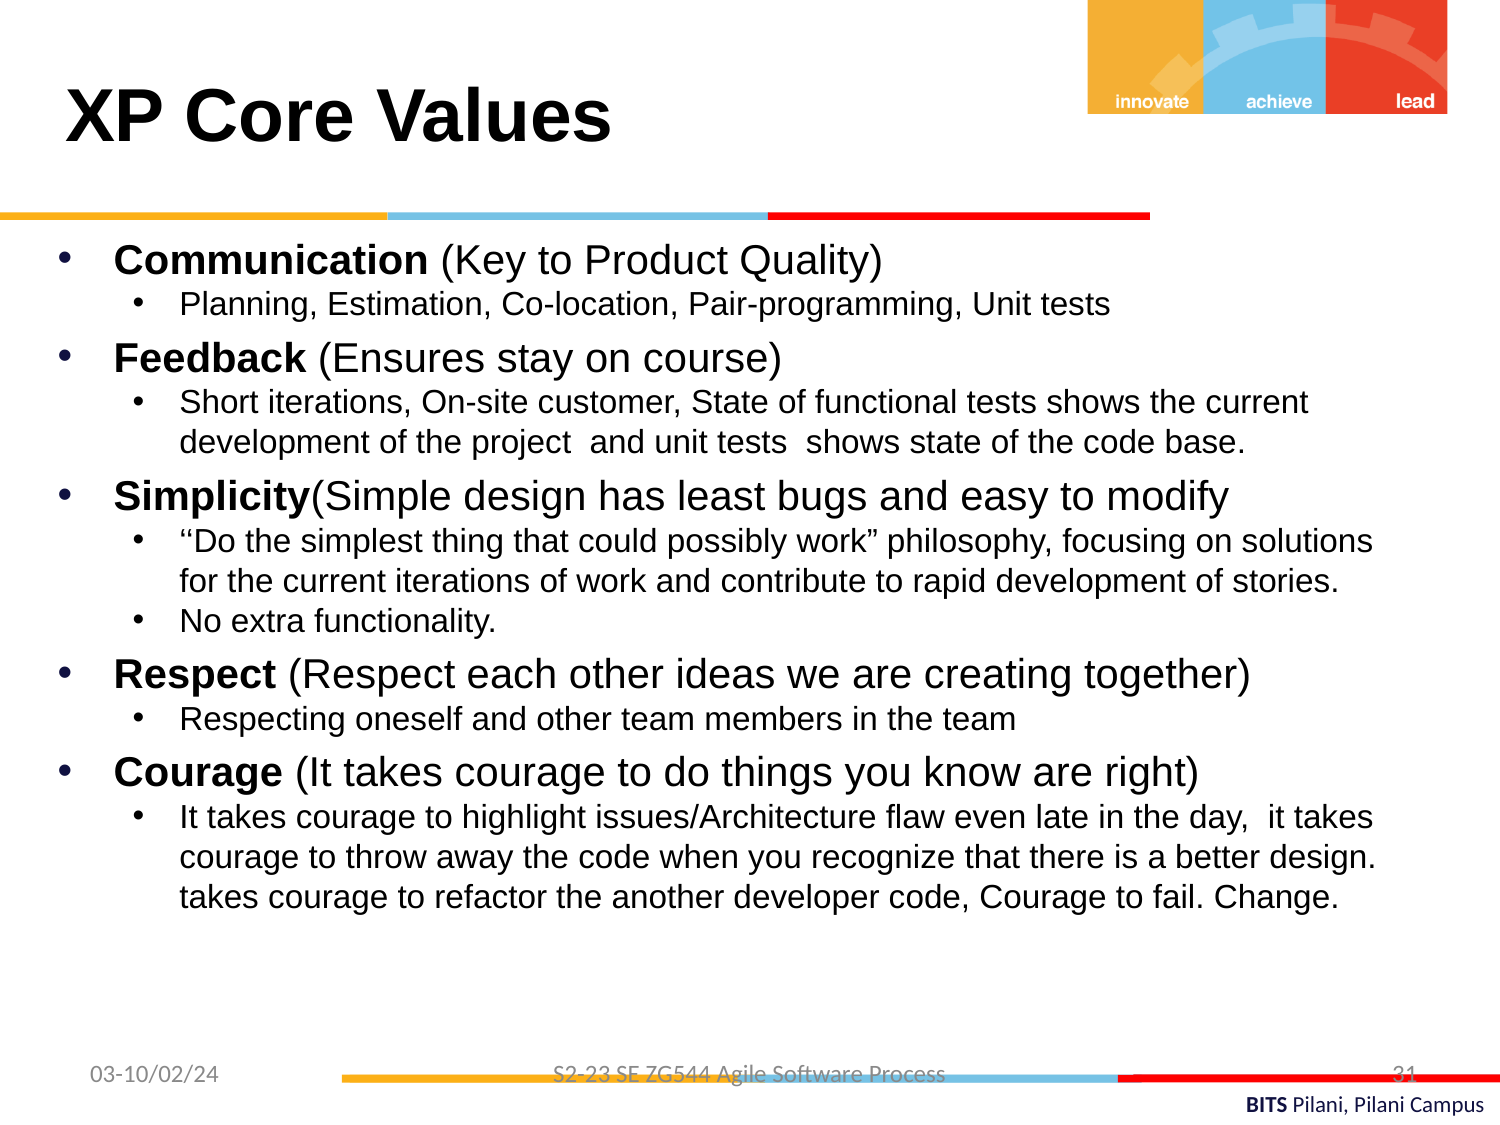

XP Core Values
Communication (Key to Product Quality)
Planning, Estimation, Co-location, Pair-programming, Unit tests
Feedback (Ensures stay on course)
Short iterations, On-site customer, State of functional tests shows the current development of the project  and unit tests  shows state of the code base.
Simplicity(Simple design has least bugs and easy to modify
‘‘Do the simplest thing that could possibly work” philosophy, focusing on solutions for the current iterations of work and contribute to rapid development of stories.
No extra functionality.
Respect (Respect each other ideas we are creating together)
Respecting oneself and other team members in the team
Courage (It takes courage to do things you know are right)
It takes courage to highlight issues/Architecture flaw even late in the day,  it takes courage to throw away the code when you recognize that there is a better design.  takes courage to refactor the another developer code, Courage to fail. Change.
03-10/02/24
S2-23 SE ZG544 Agile Software Process
31